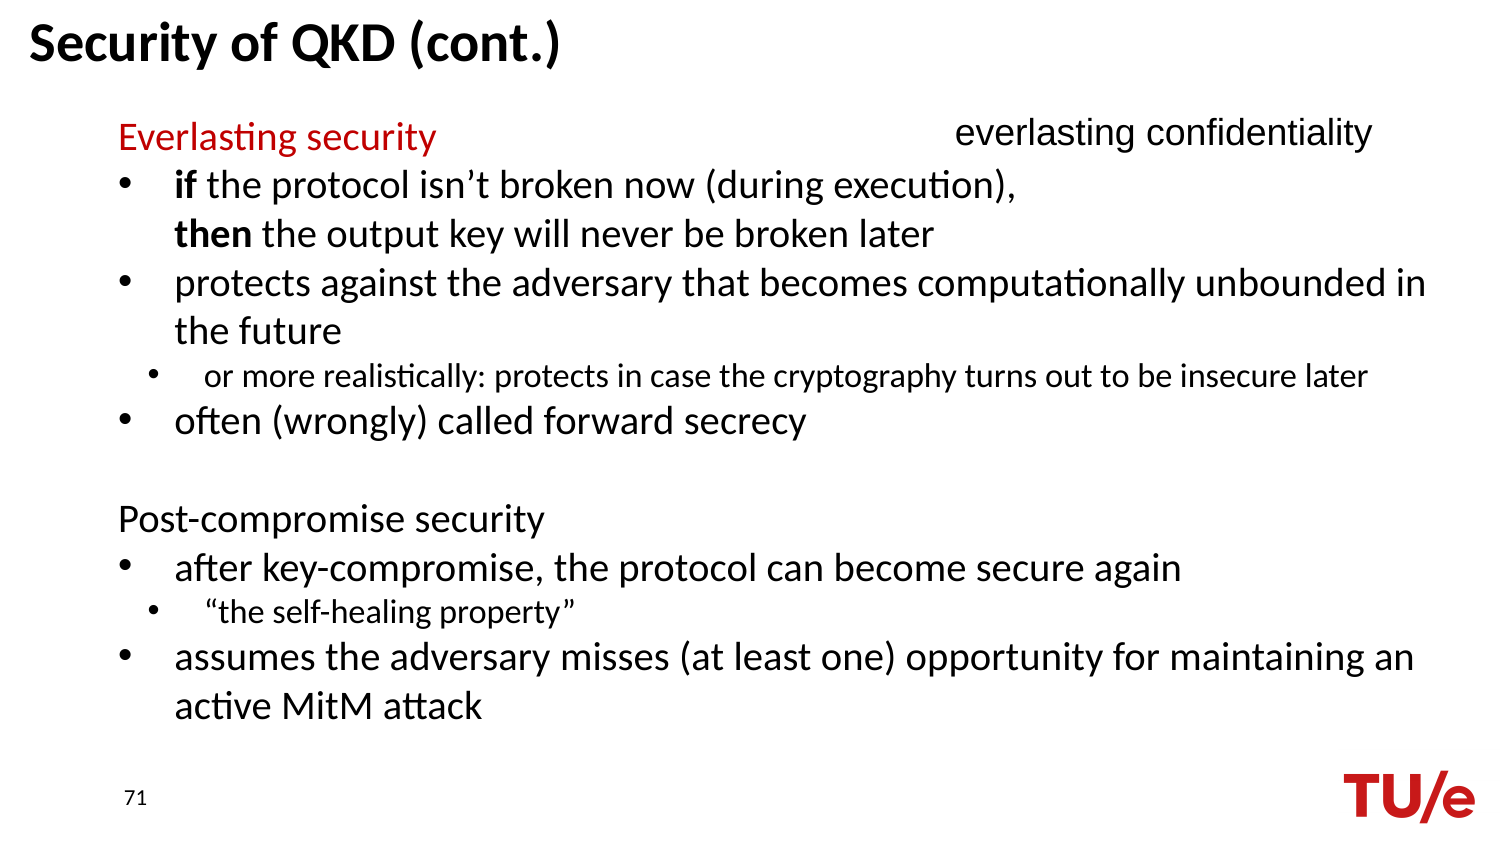

# Security of QKD (cont.)
Everlasting security
if the protocol isn’t broken now (during execution),
then the output key will never be broken later
protects against the adversary that becomes computationally unbounded in the future
or more realistically: protects in case the cryptography turns out to be insecure later
often (wrongly) called forward secrecy

Post-compromise security
after key-compromise, the protocol can become secure again
“the self-healing property”
assumes the adversary misses (at least one) opportunity for maintaining an active MitM attack
everlasting confidentiality
71